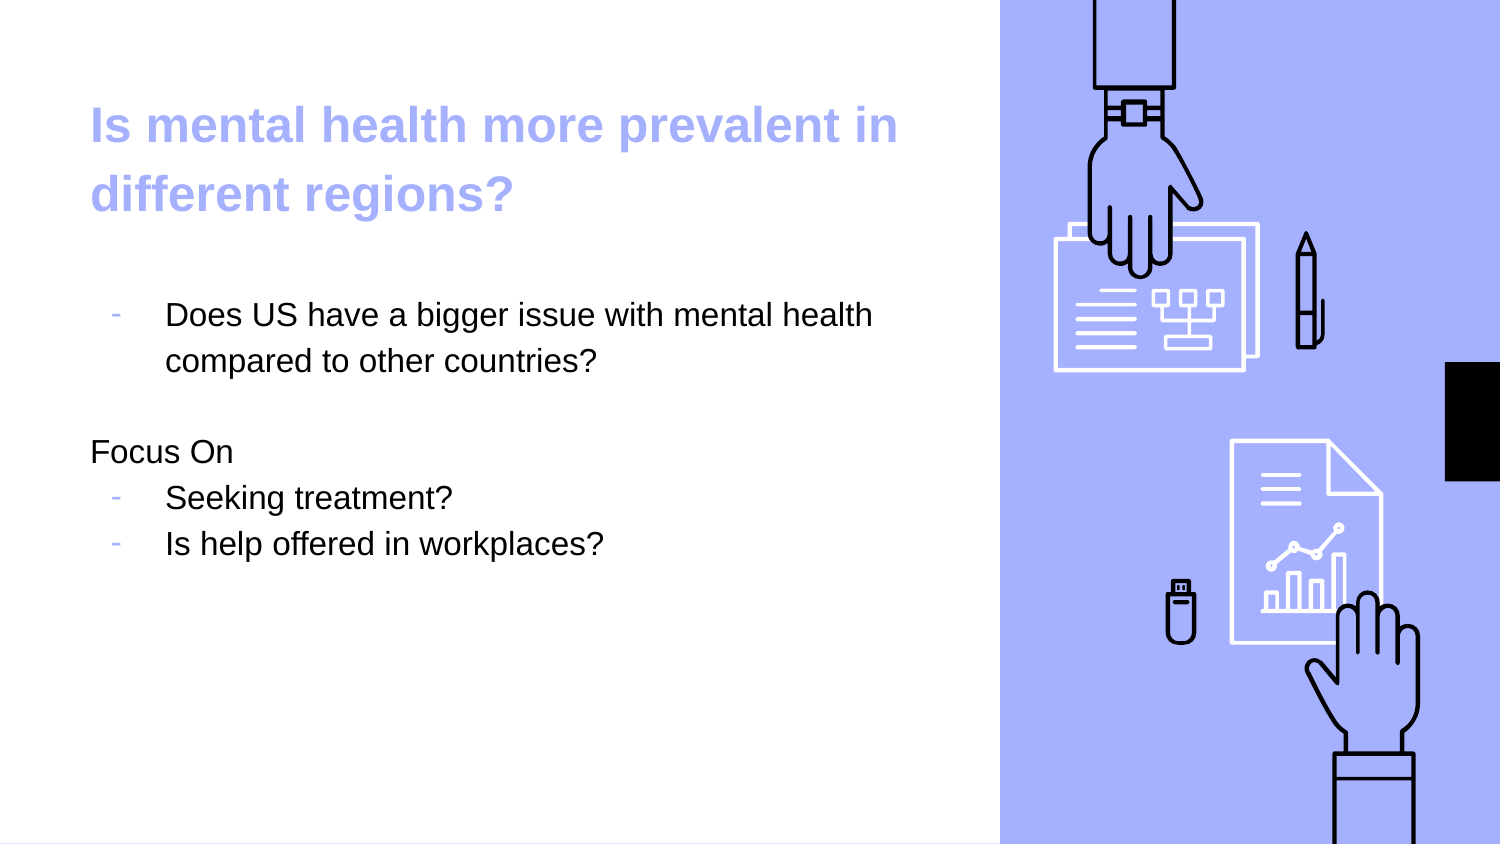

# Is mental health more prevalent in different regions?
Does US have a bigger issue with mental health compared to other countries?

Focus On
Seeking treatment?
Is help offered in workplaces?